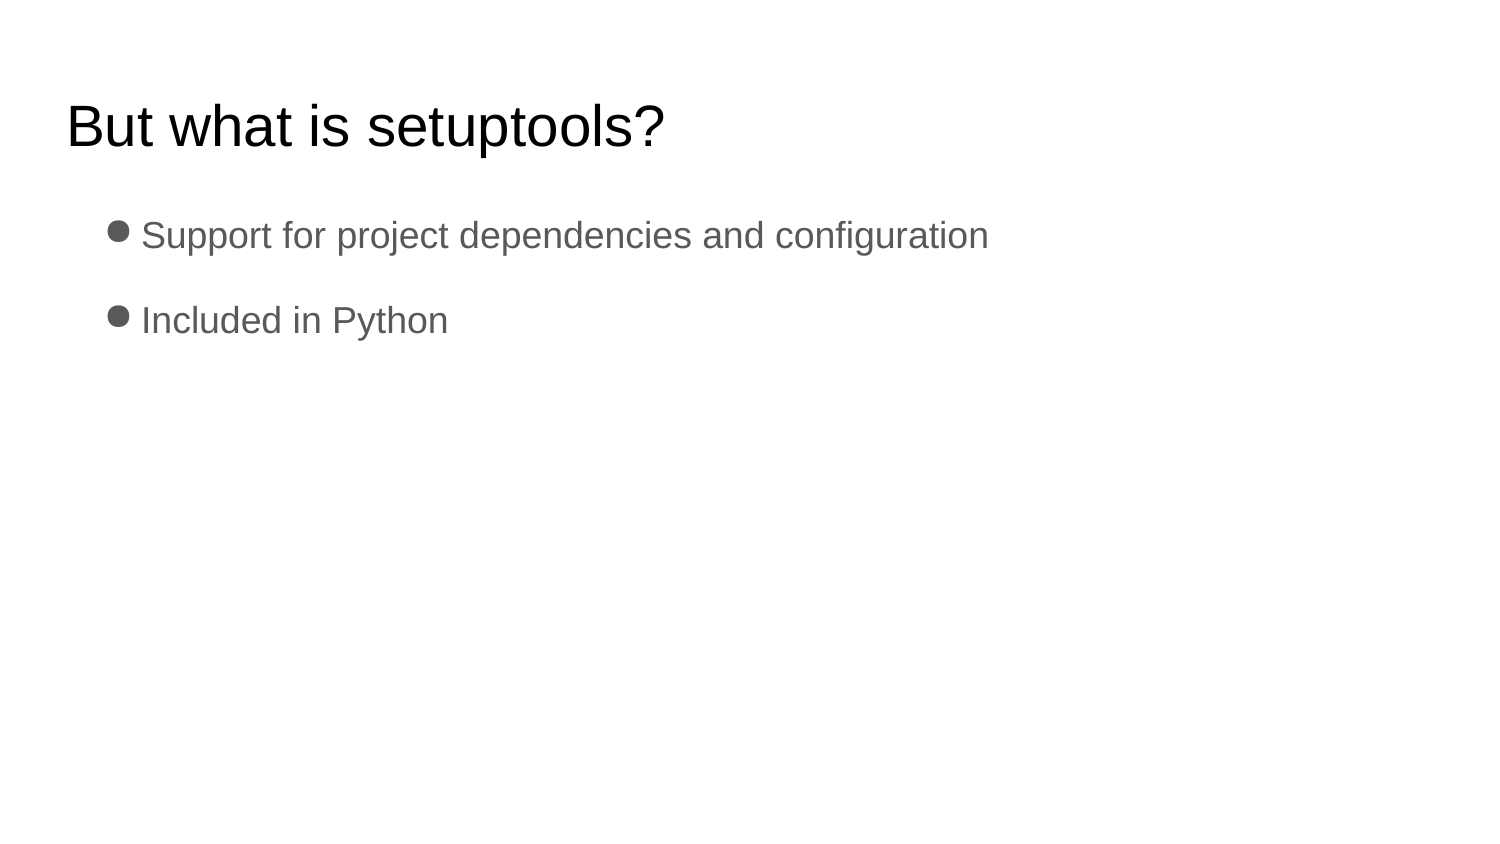

# But what is setuptools?
Support for project dependencies and configuration
Included in Python